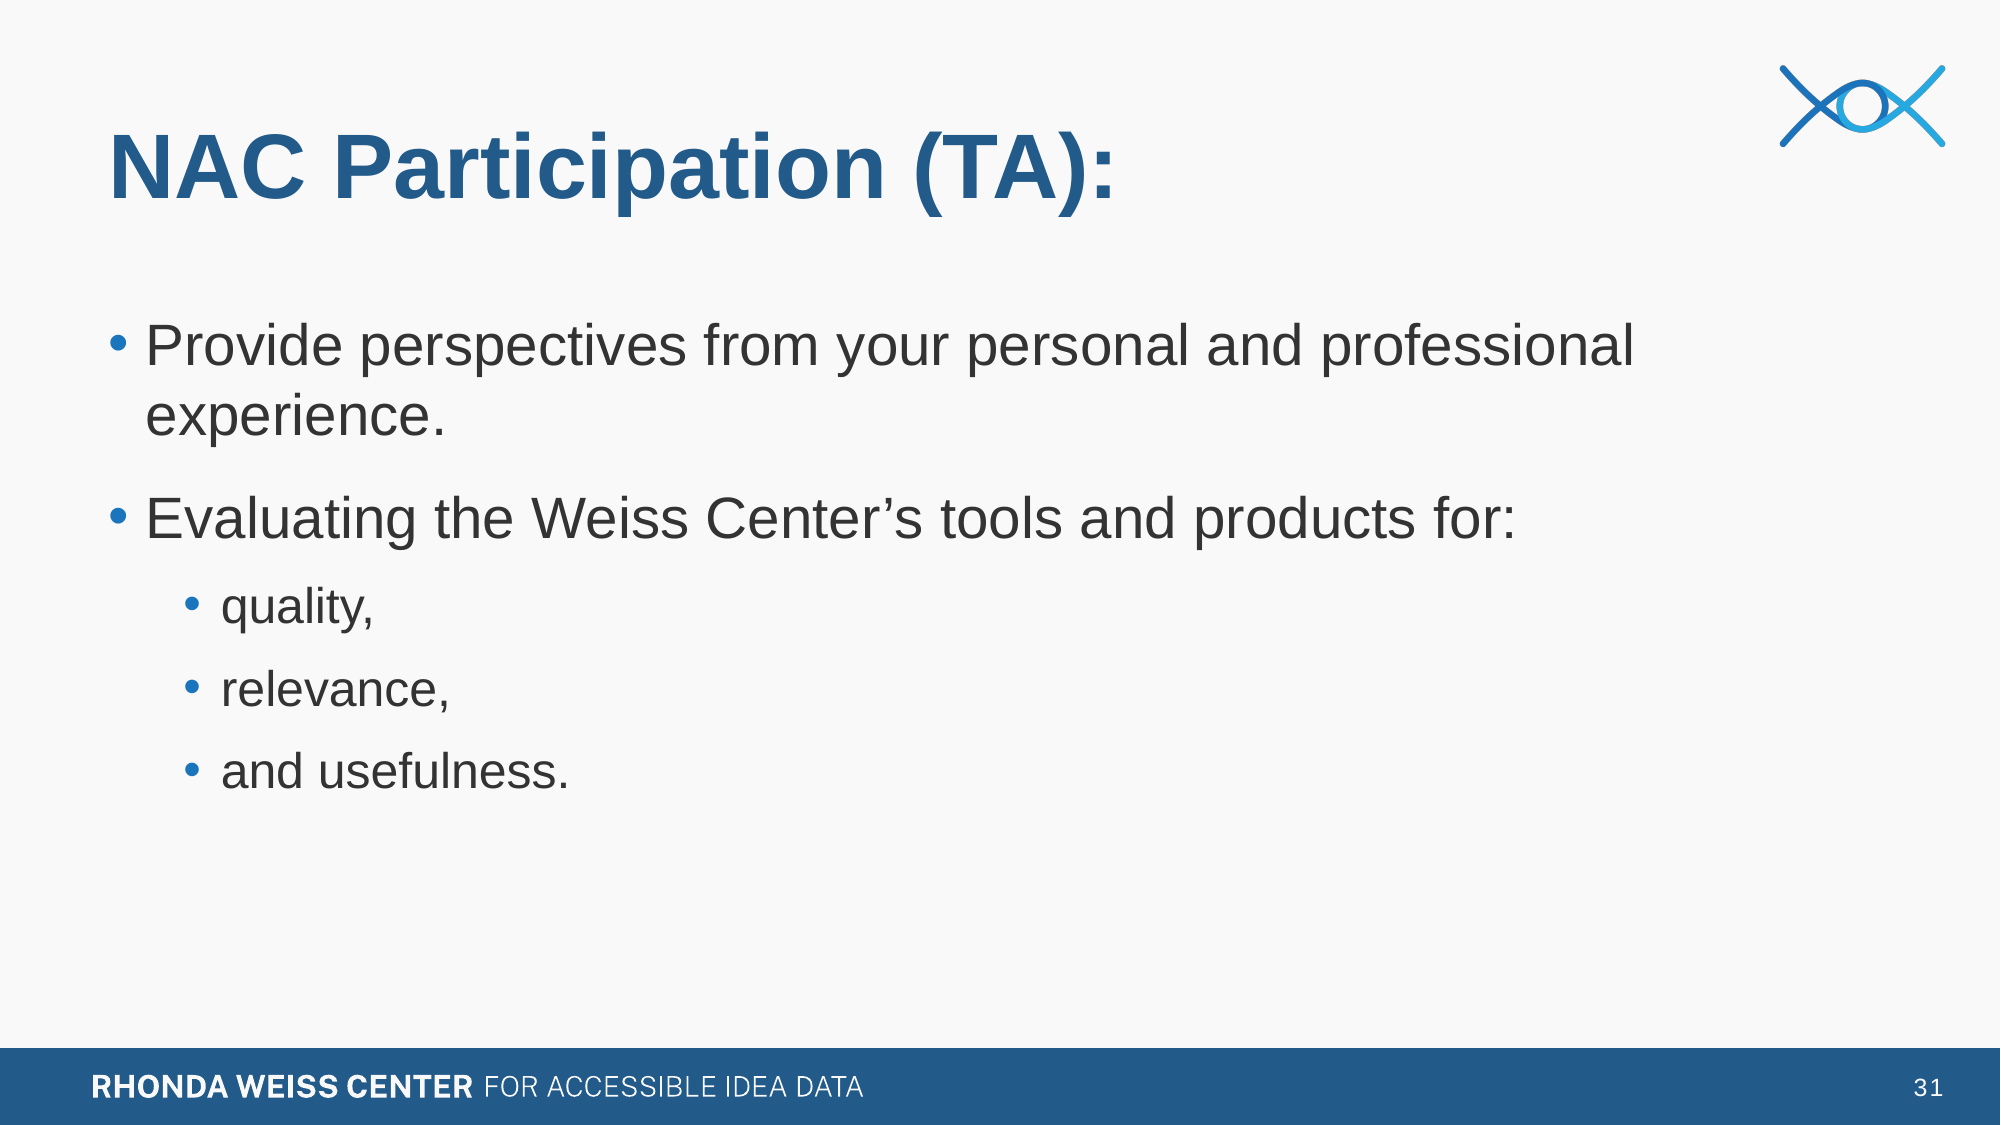

# NAC Participation (TA):
Provide perspectives from your personal and professional experience.
Evaluating the Weiss Center’s tools and products for:
quality,
relevance,
and usefulness.